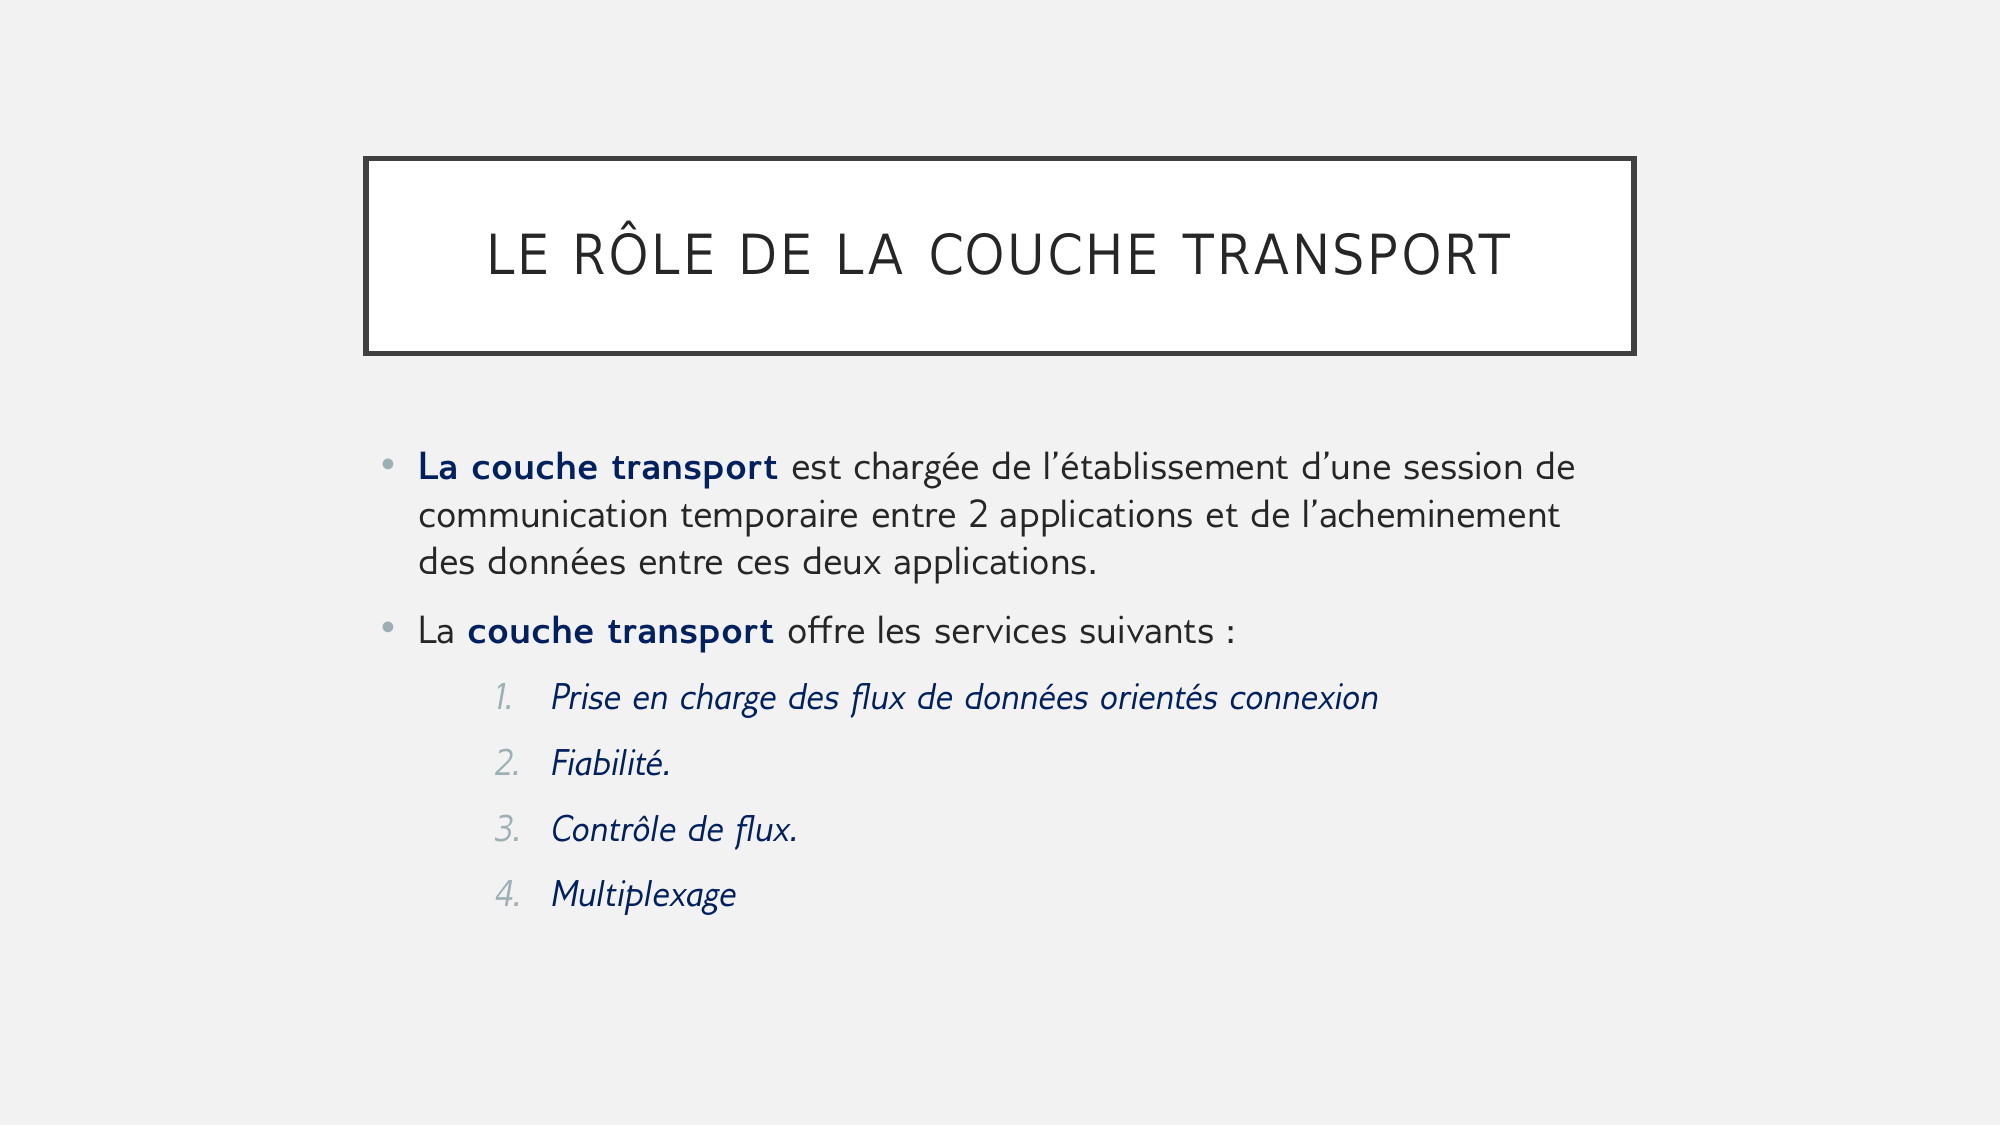

# Le rôle de la couche transport
La couche transport est chargée de l’établissement d’une session de communication temporaire entre 2 applications et de l’acheminement des données entre ces deux applications.
La couche transport offre les services suivants :
Prise en charge des flux de données orientés connexion
Fiabilité.
Contrôle de flux.
Multiplexage